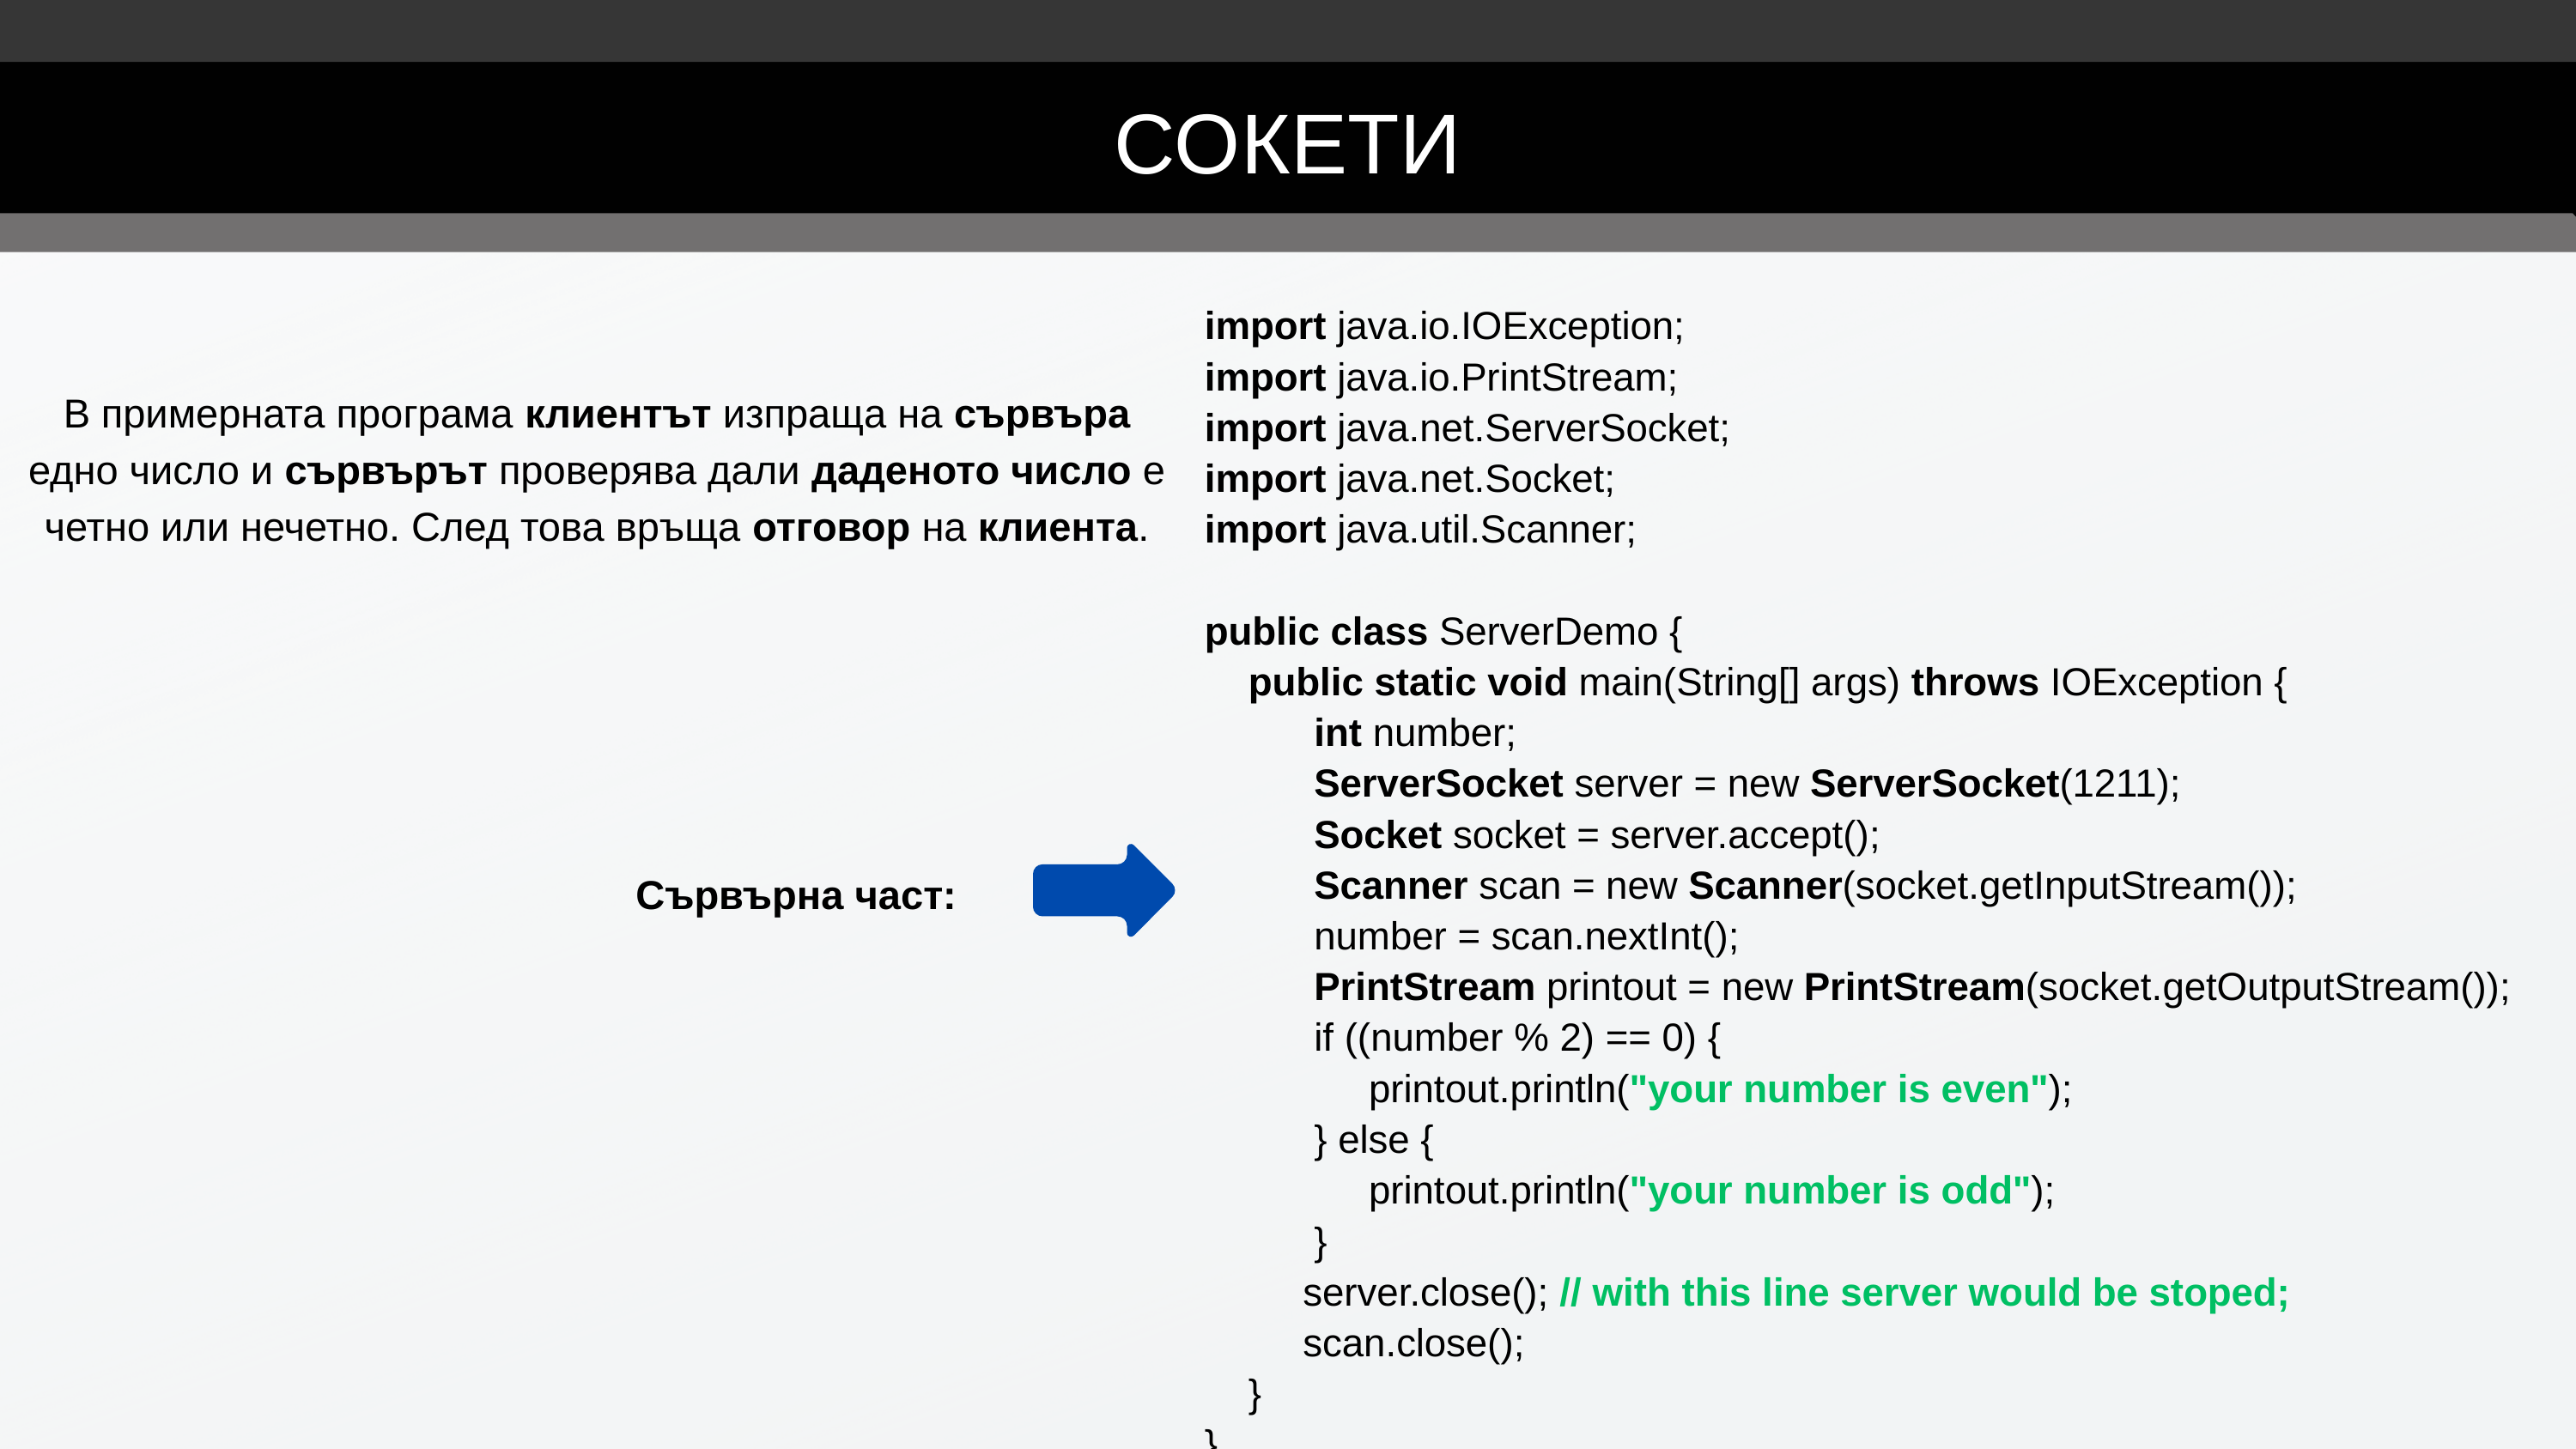

СОКЕТИ

import java.io.IOException;
import java.io.PrintStream;
import java.net.ServerSocket;
import java.net.Socket;
import java.util.Scanner;

public class ServerDemo {
    public static void main(String[] args) throws IOException {
          int number;
          ServerSocket server = new ServerSocket(1211);
          Socket socket = server.accept();
          Scanner scan = new Scanner(socket.getInputStream());
          number = scan.nextInt();
          PrintStream printout = new PrintStream(socket.getOutputStream());
          if ((number % 2) == 0) {
               printout.println("your number is even");
          } else {
               printout.println("your number is odd");
          }
         server.close(); // with this line server would be stoped;
         scan.close();
    }
}
В примерната програма клиентът изпраща на сървъра едно число и сървърът проверява дали даденото число е четно или нечетно. След това връща отговор на клиента.

Сървърна част: